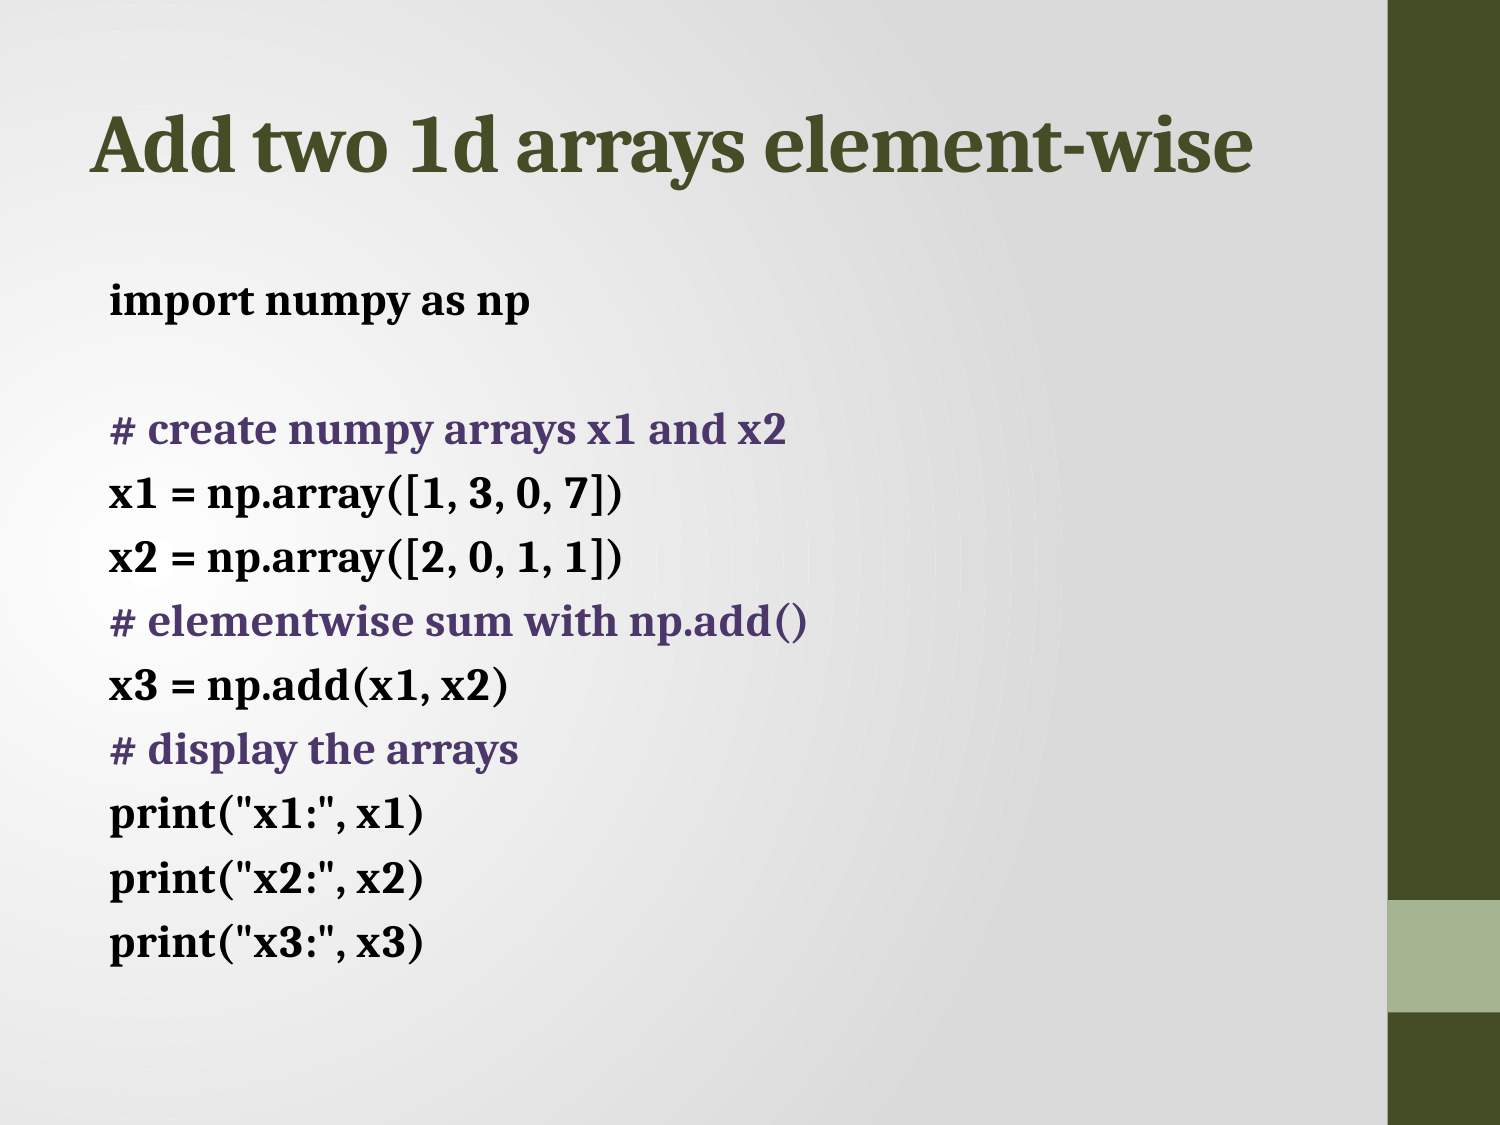

# Add two 1d arrays element-wise
import numpy as np

# create numpy arrays x1 and x2
x1 = np.array([1, 3, 0, 7])
x2 = np.array([2, 0, 1, 1])
# elementwise sum with np.add()
x3 = np.add(x1, x2)
# display the arrays
print("x1:", x1)
print("x2:", x2)
print("x3:", x3)